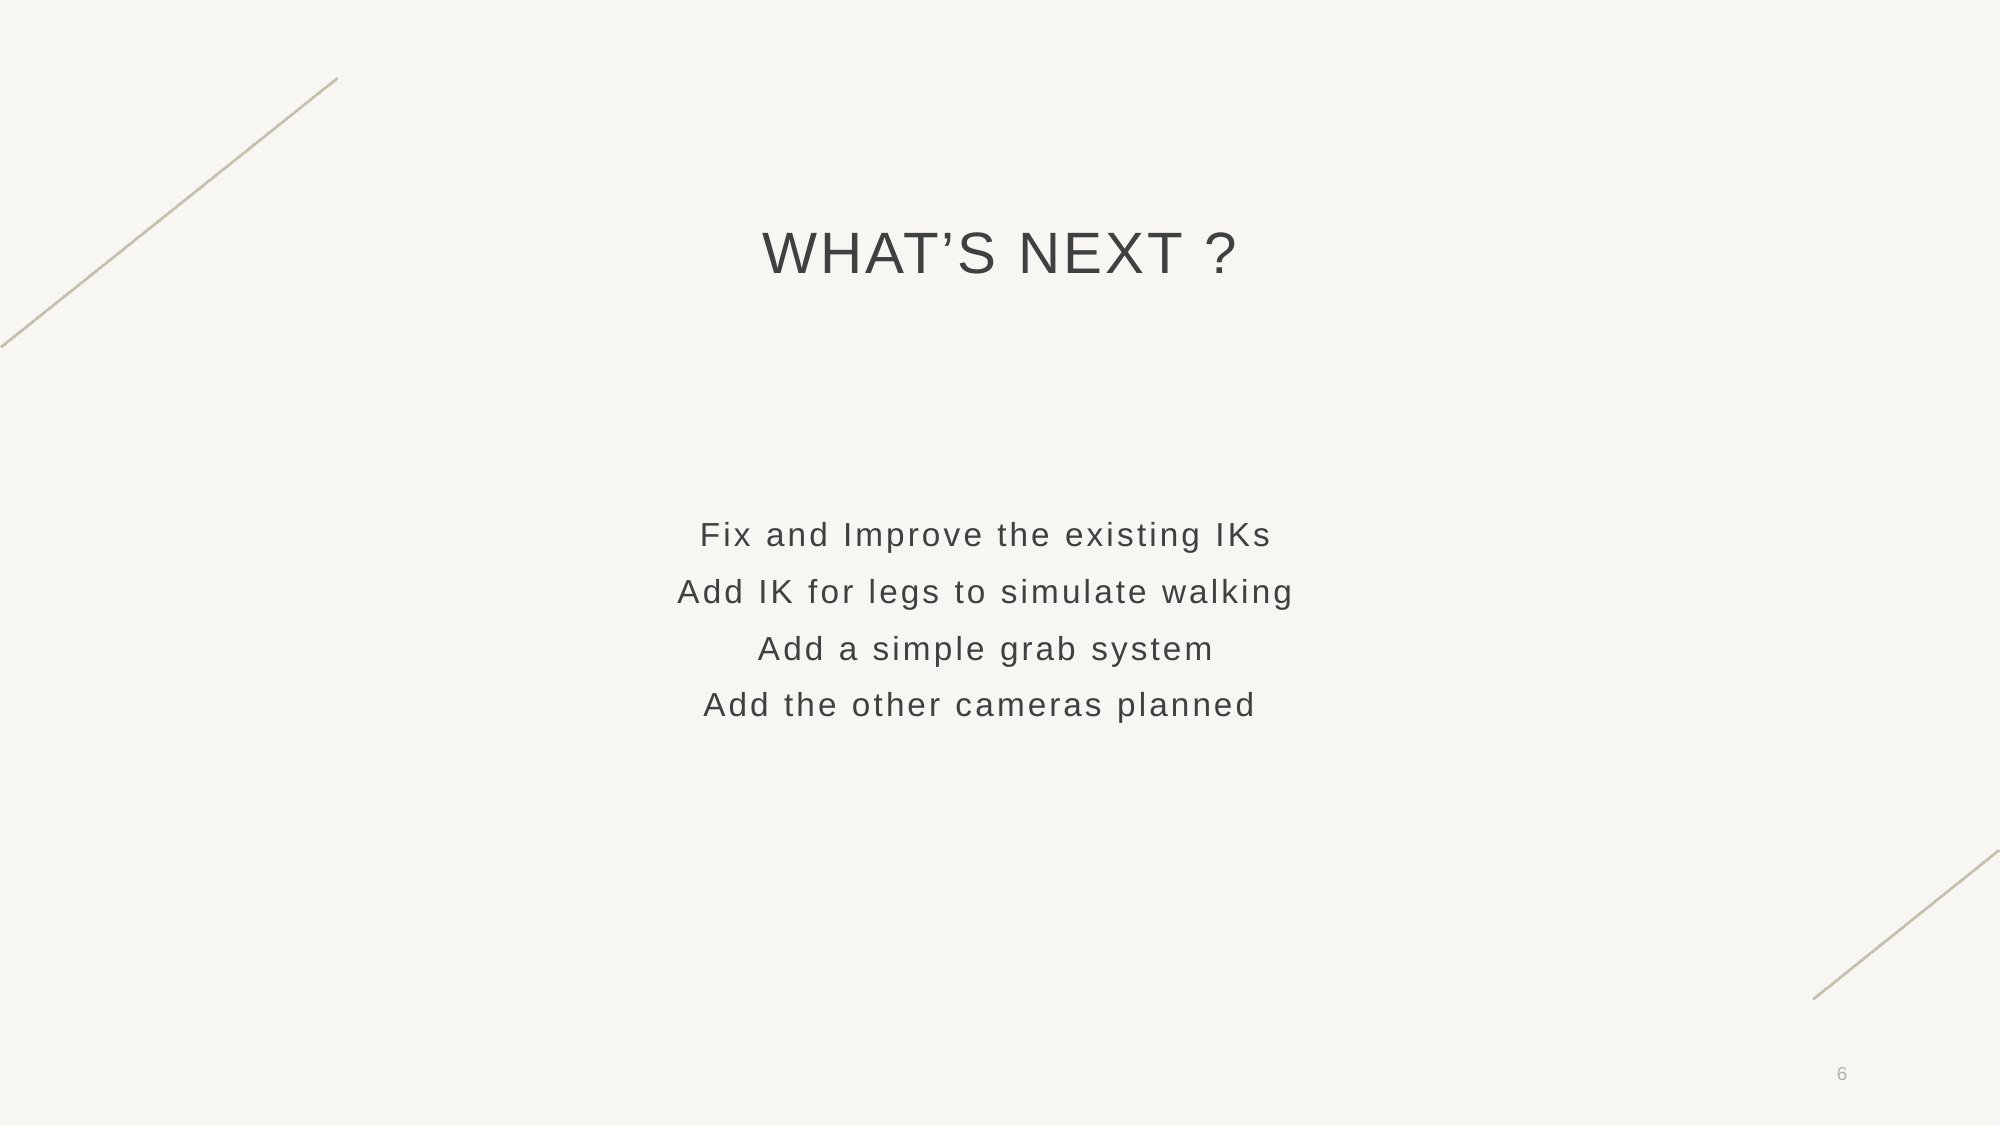

# What’s next ?
Fix and Improve the existing IKs
Add IK for legs to simulate walking
Add a simple grab system
Add the other cameras planned
6